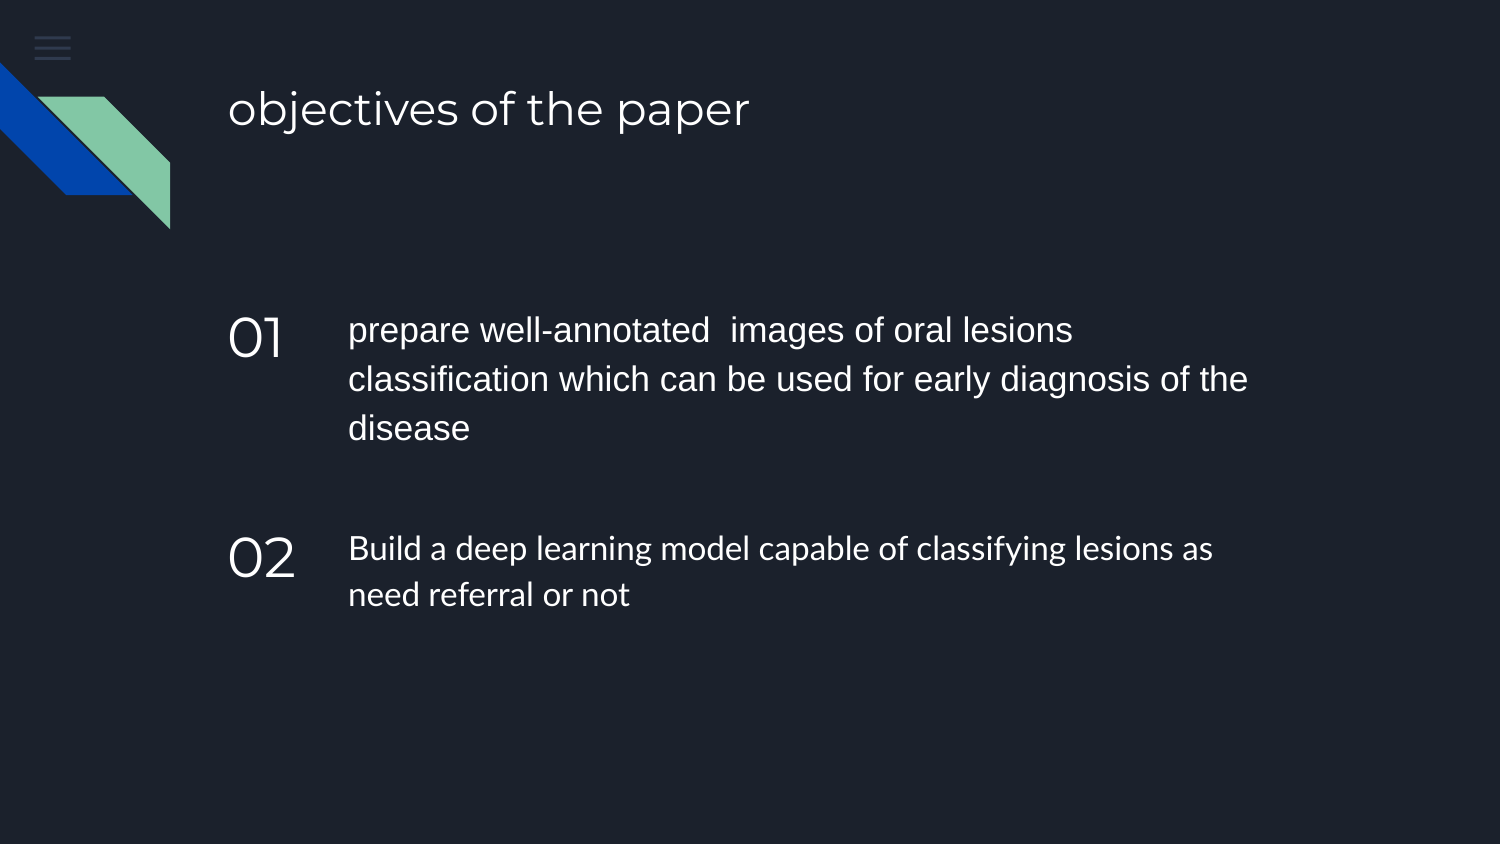

# objectives of the paper
01

prepare well-annotated  images of oral lesions classification which can be used for early diagnosis of the disease
02

Build a deep learning model capable of classifying lesions as need referral or not